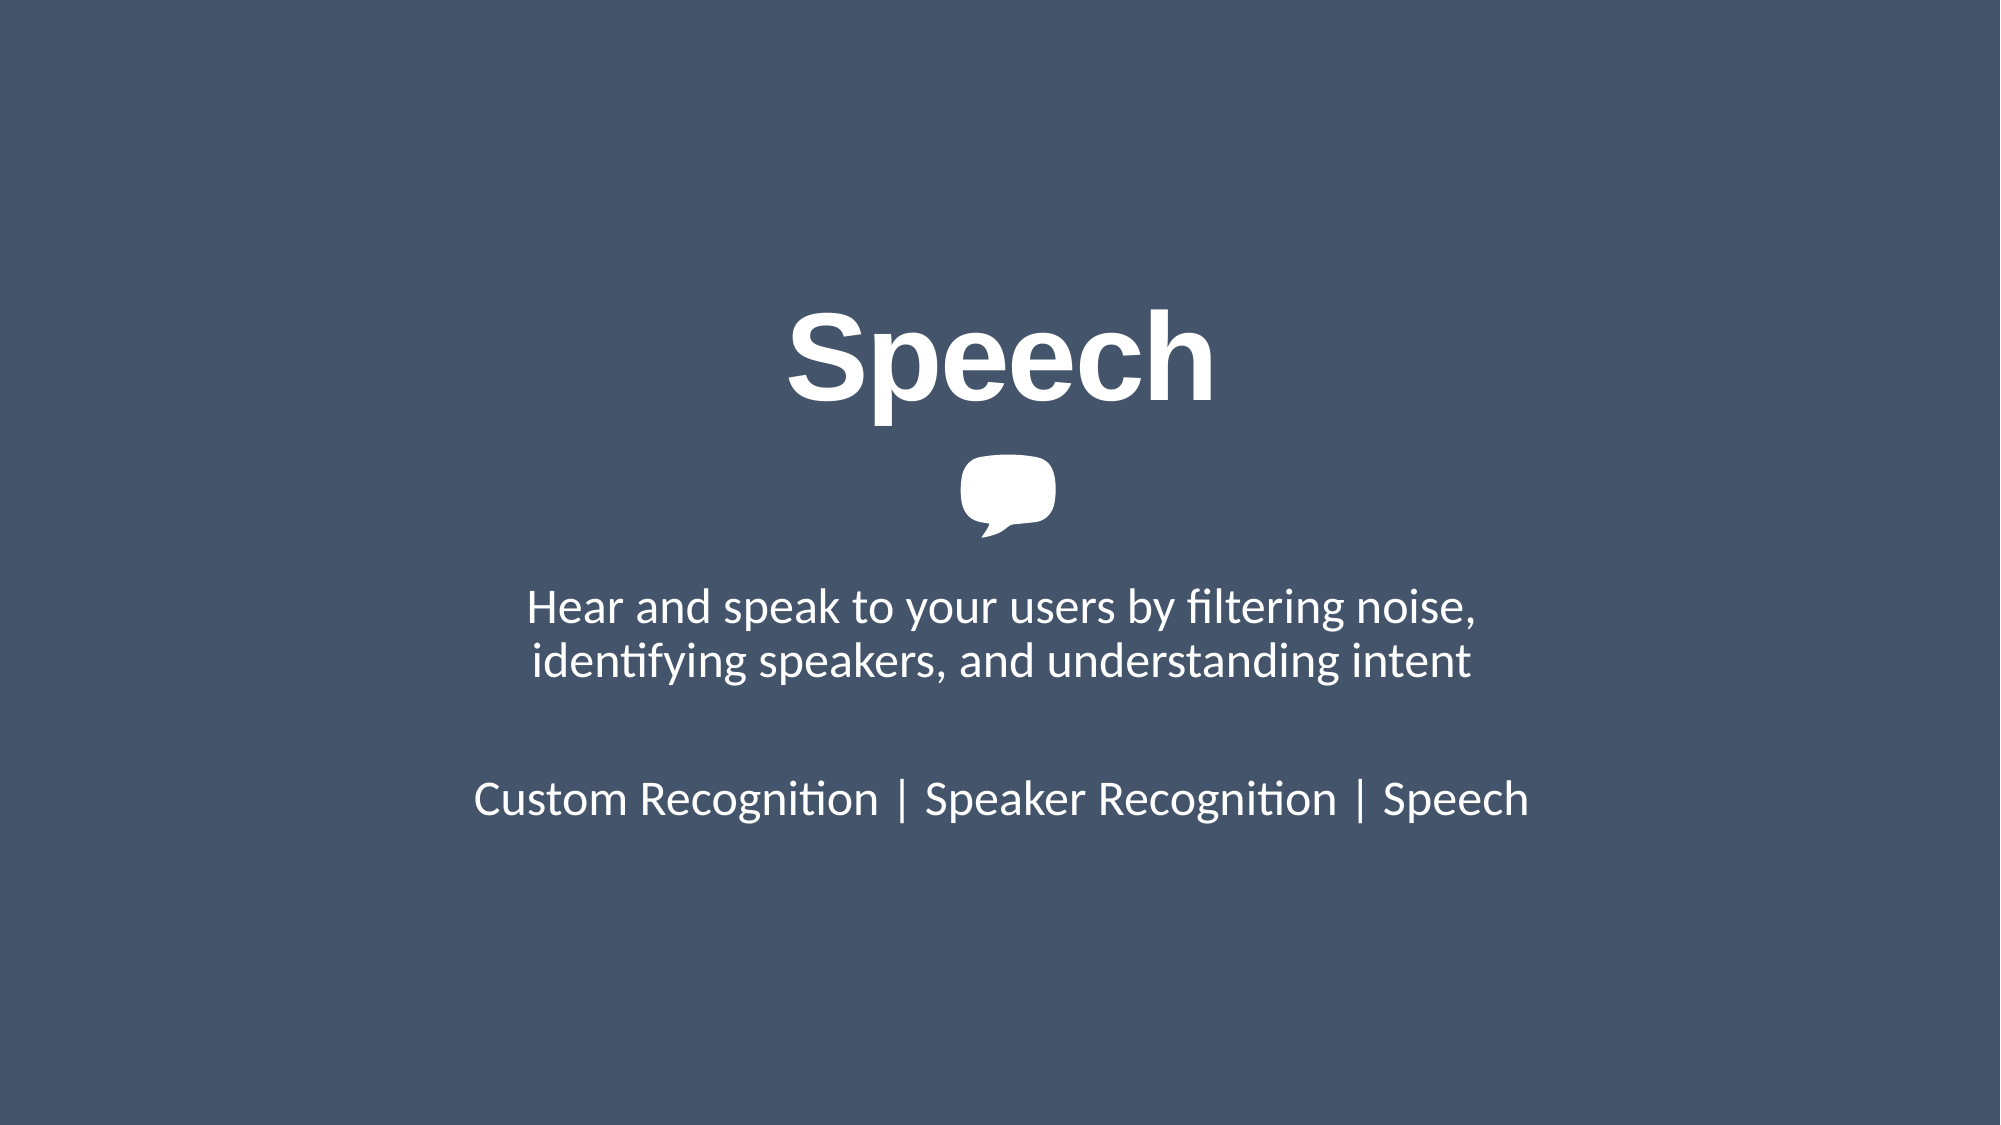

Speech

Hear and speak to your users by filtering noise, identifying speakers, and understanding intent

Custom Recognition | Speaker Recognition | Speech